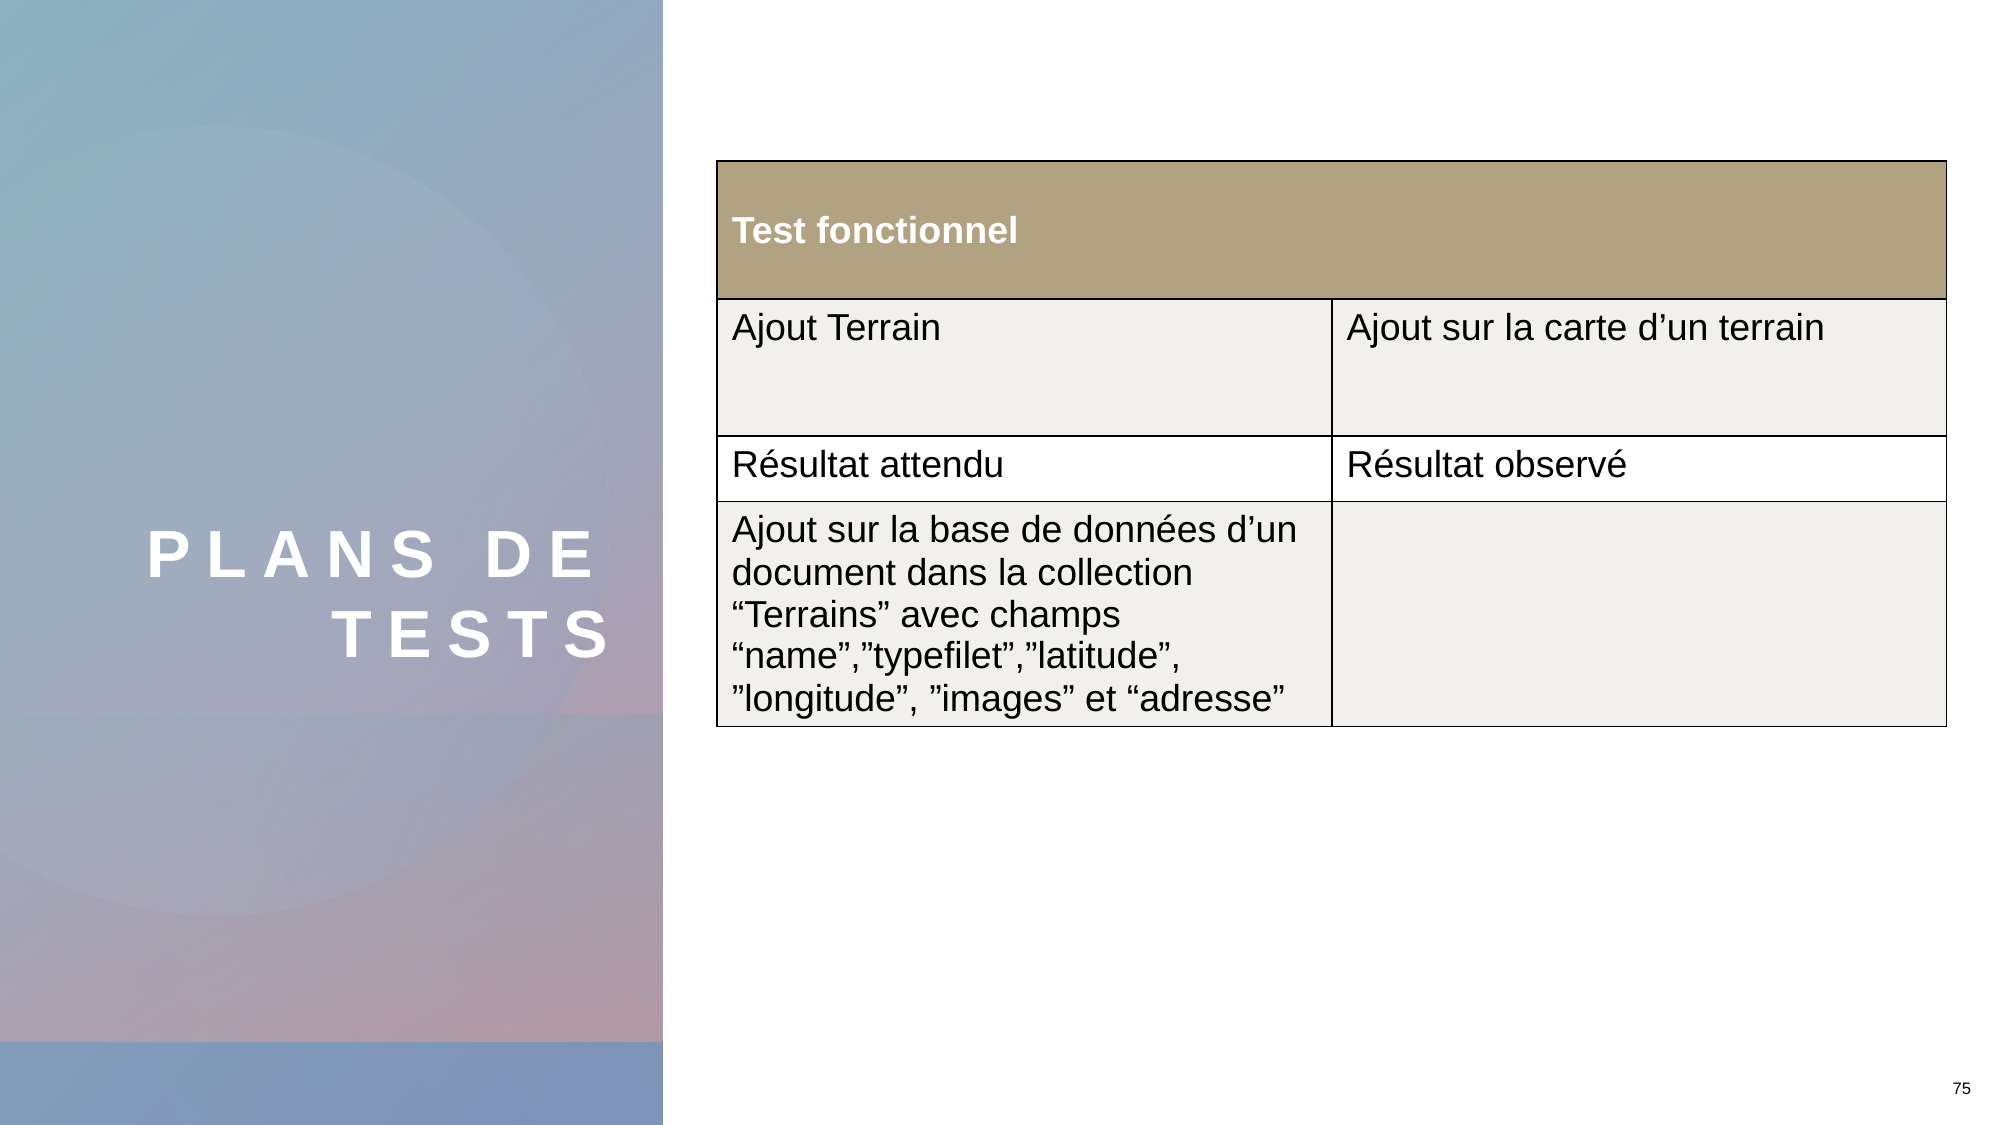

# Plans de tests
| Test fonctionnel |  |
| --- | --- |
| Ajout Terrain | Ajout sur la carte d’un terrain |
| Résultat attendu | Résultat observé |
| Ajout sur la base de données d’un document dans la collection “Terrains” avec champs “name”,”typefilet”,”latitude”, ”longitude”, ”images” et “adresse” |  |

75